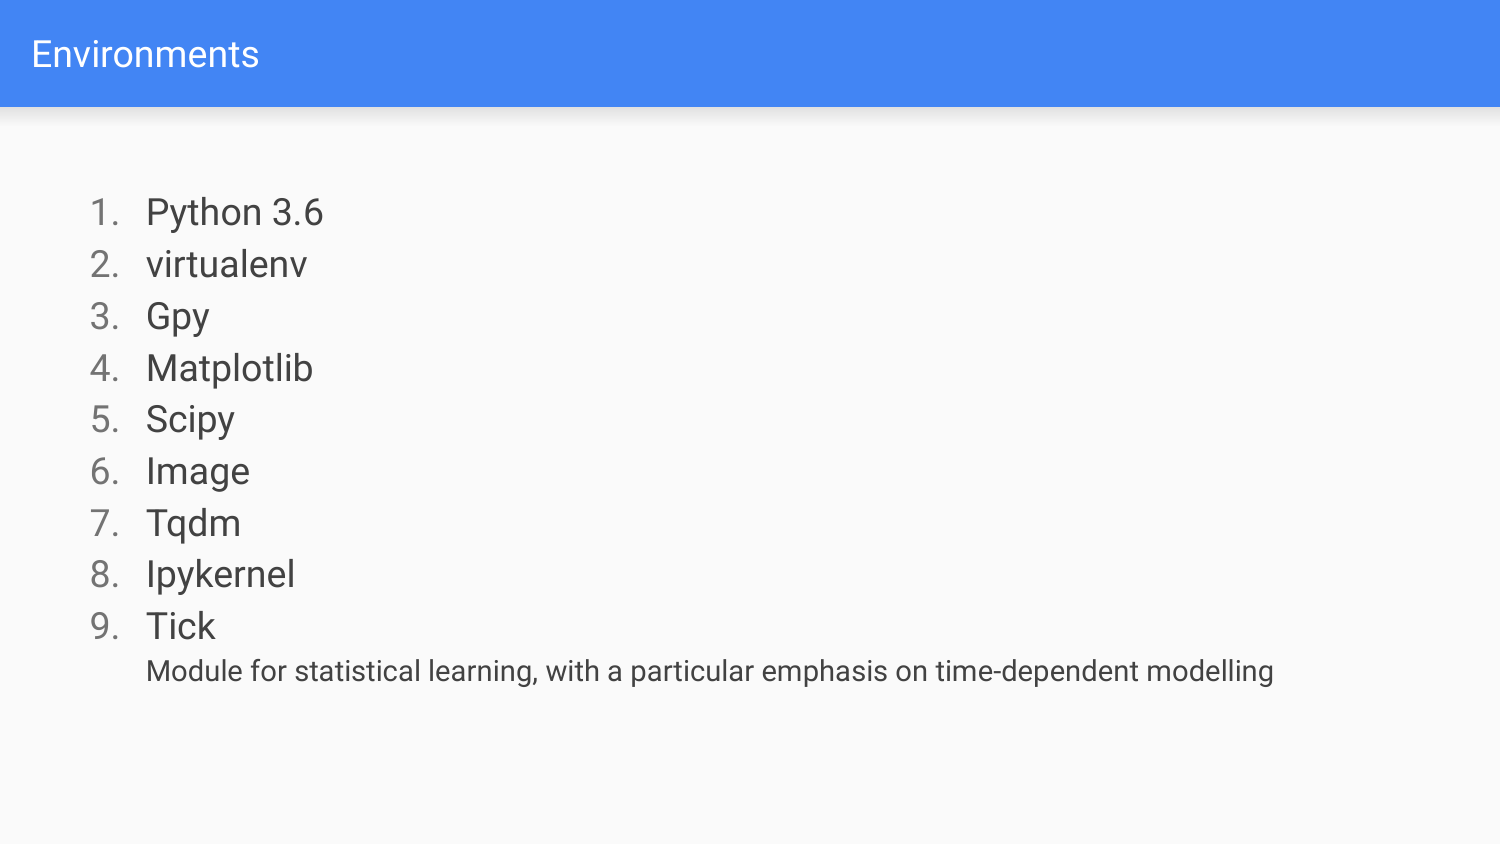

# Environments
Python 3.6
virtualenv
Gpy
Matplotlib
Scipy
Image
Tqdm
Ipykernel
Tick
Module for statistical learning, with a particular emphasis on time-dependent modelling